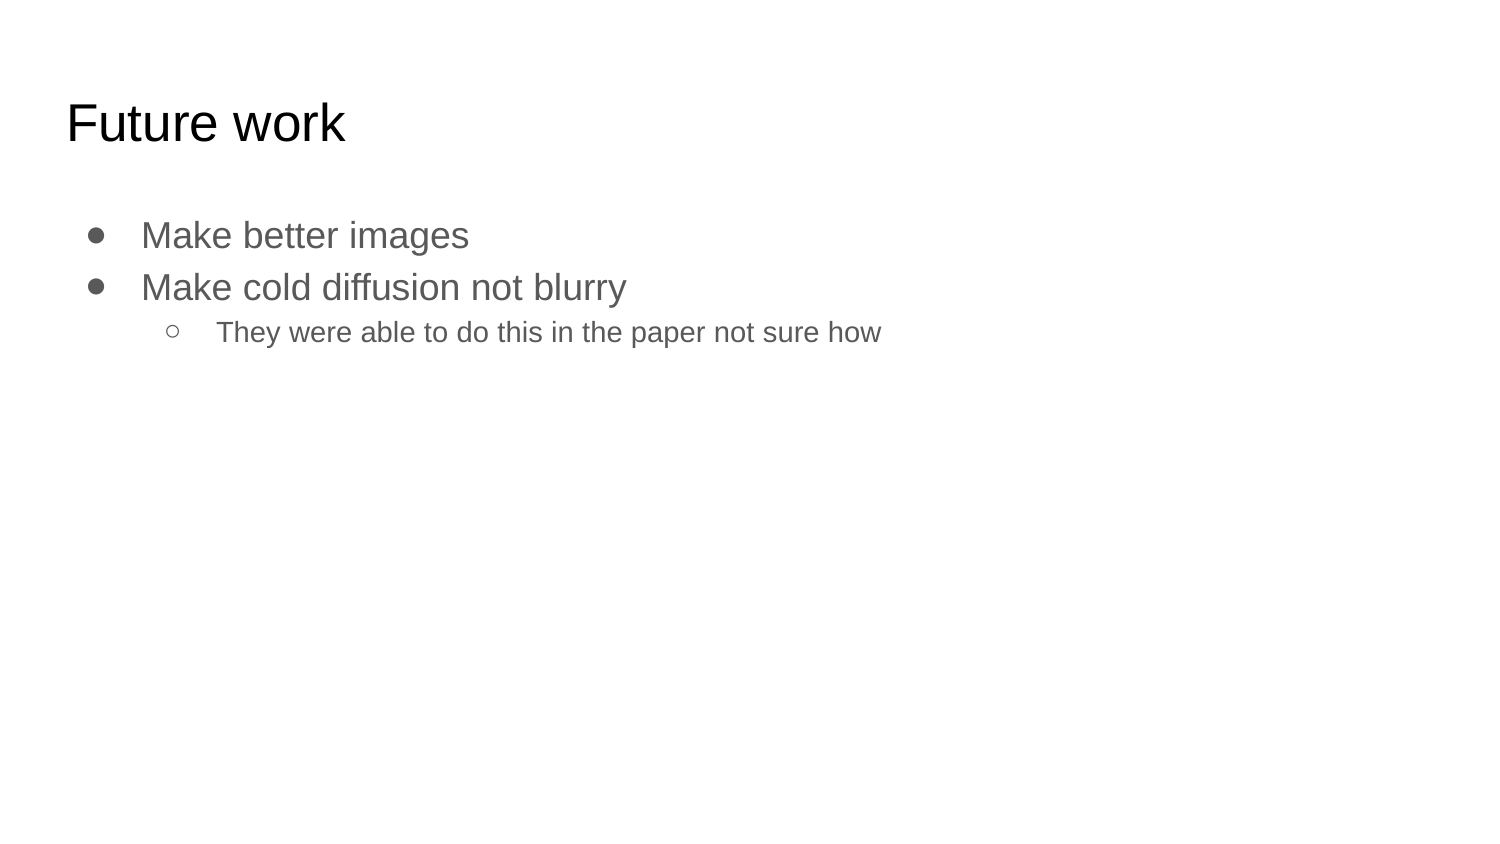

# Future work
Make better images
Make cold diffusion not blurry
They were able to do this in the paper not sure how